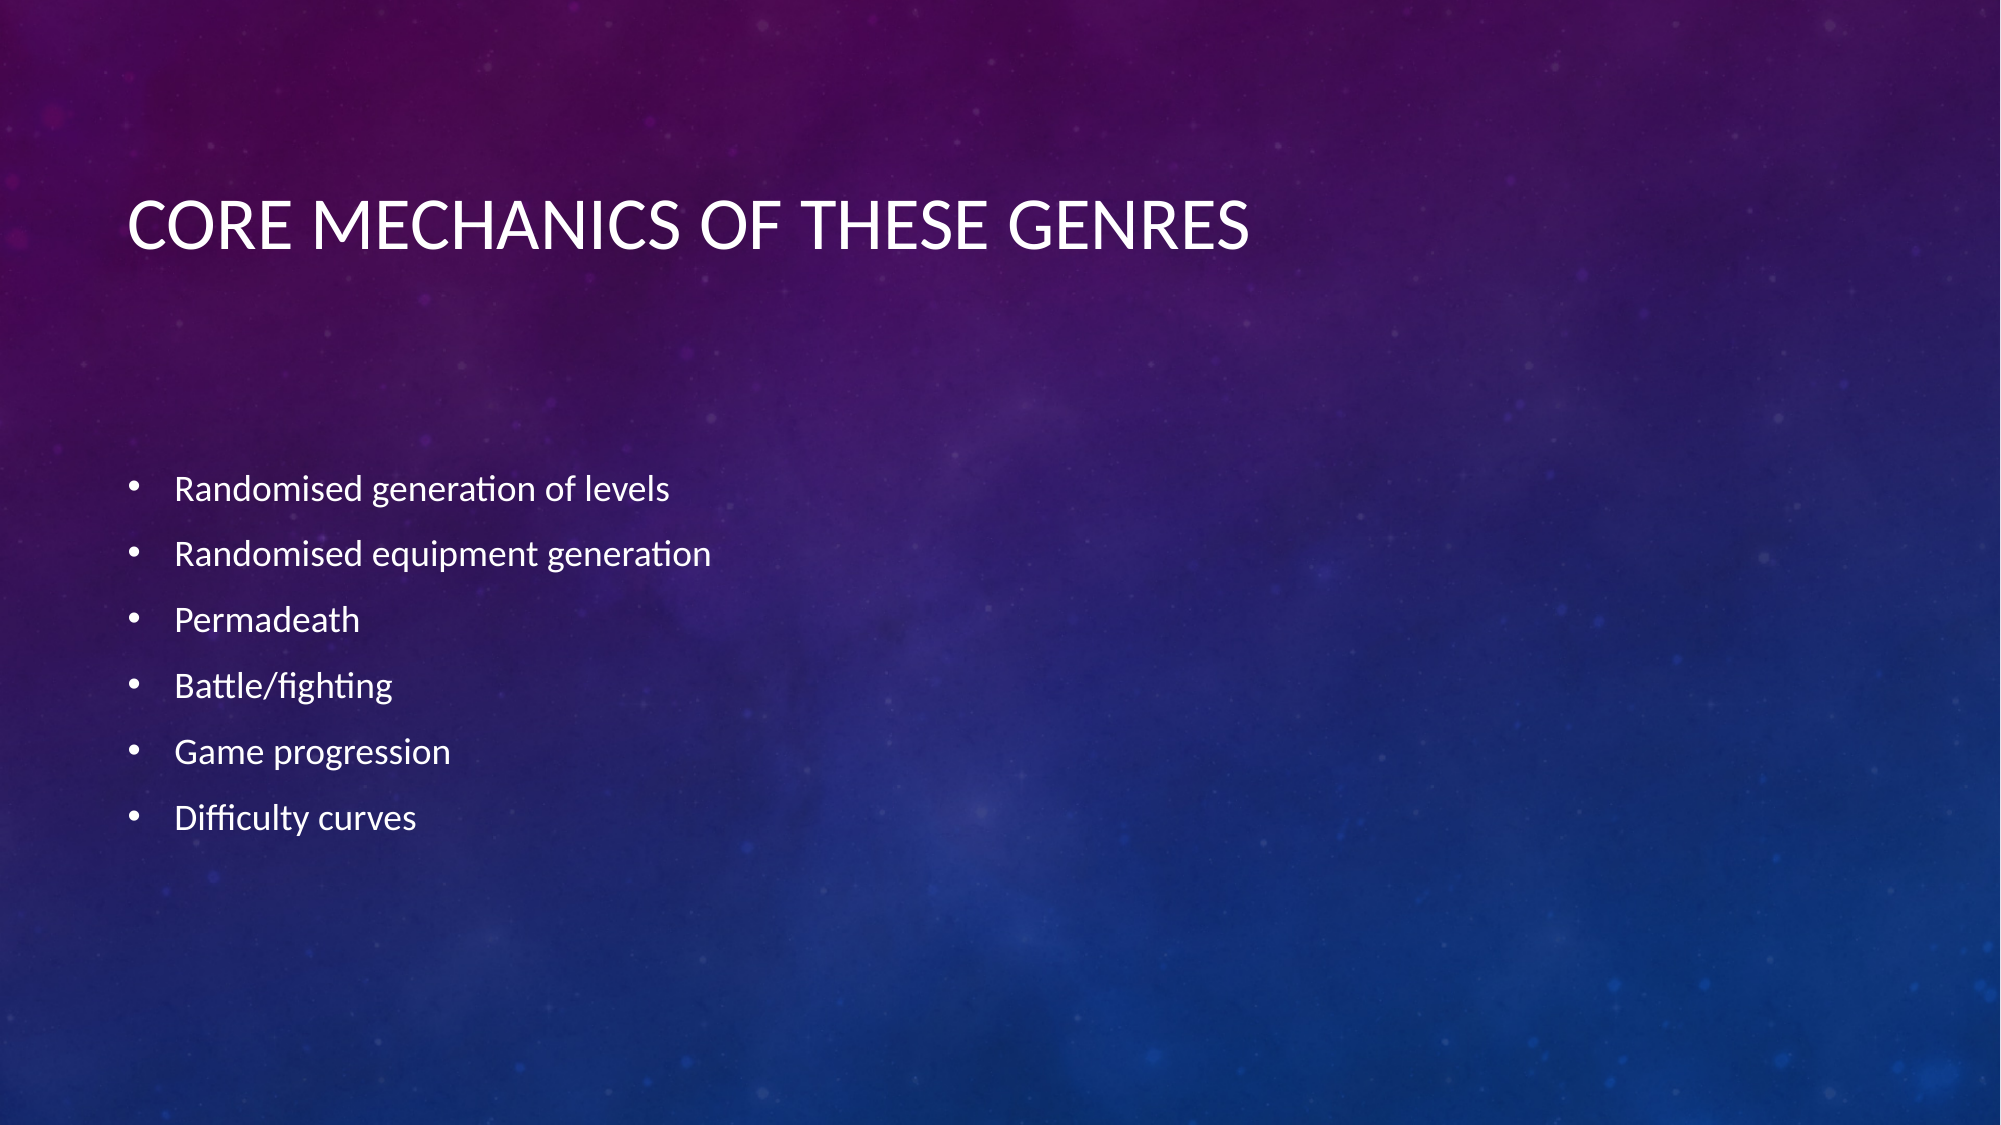

# Core Mechanics of These Genres
Randomised generation of levels
Randomised equipment generation
Permadeath
Battle/fighting
Game progression
Difficulty curves